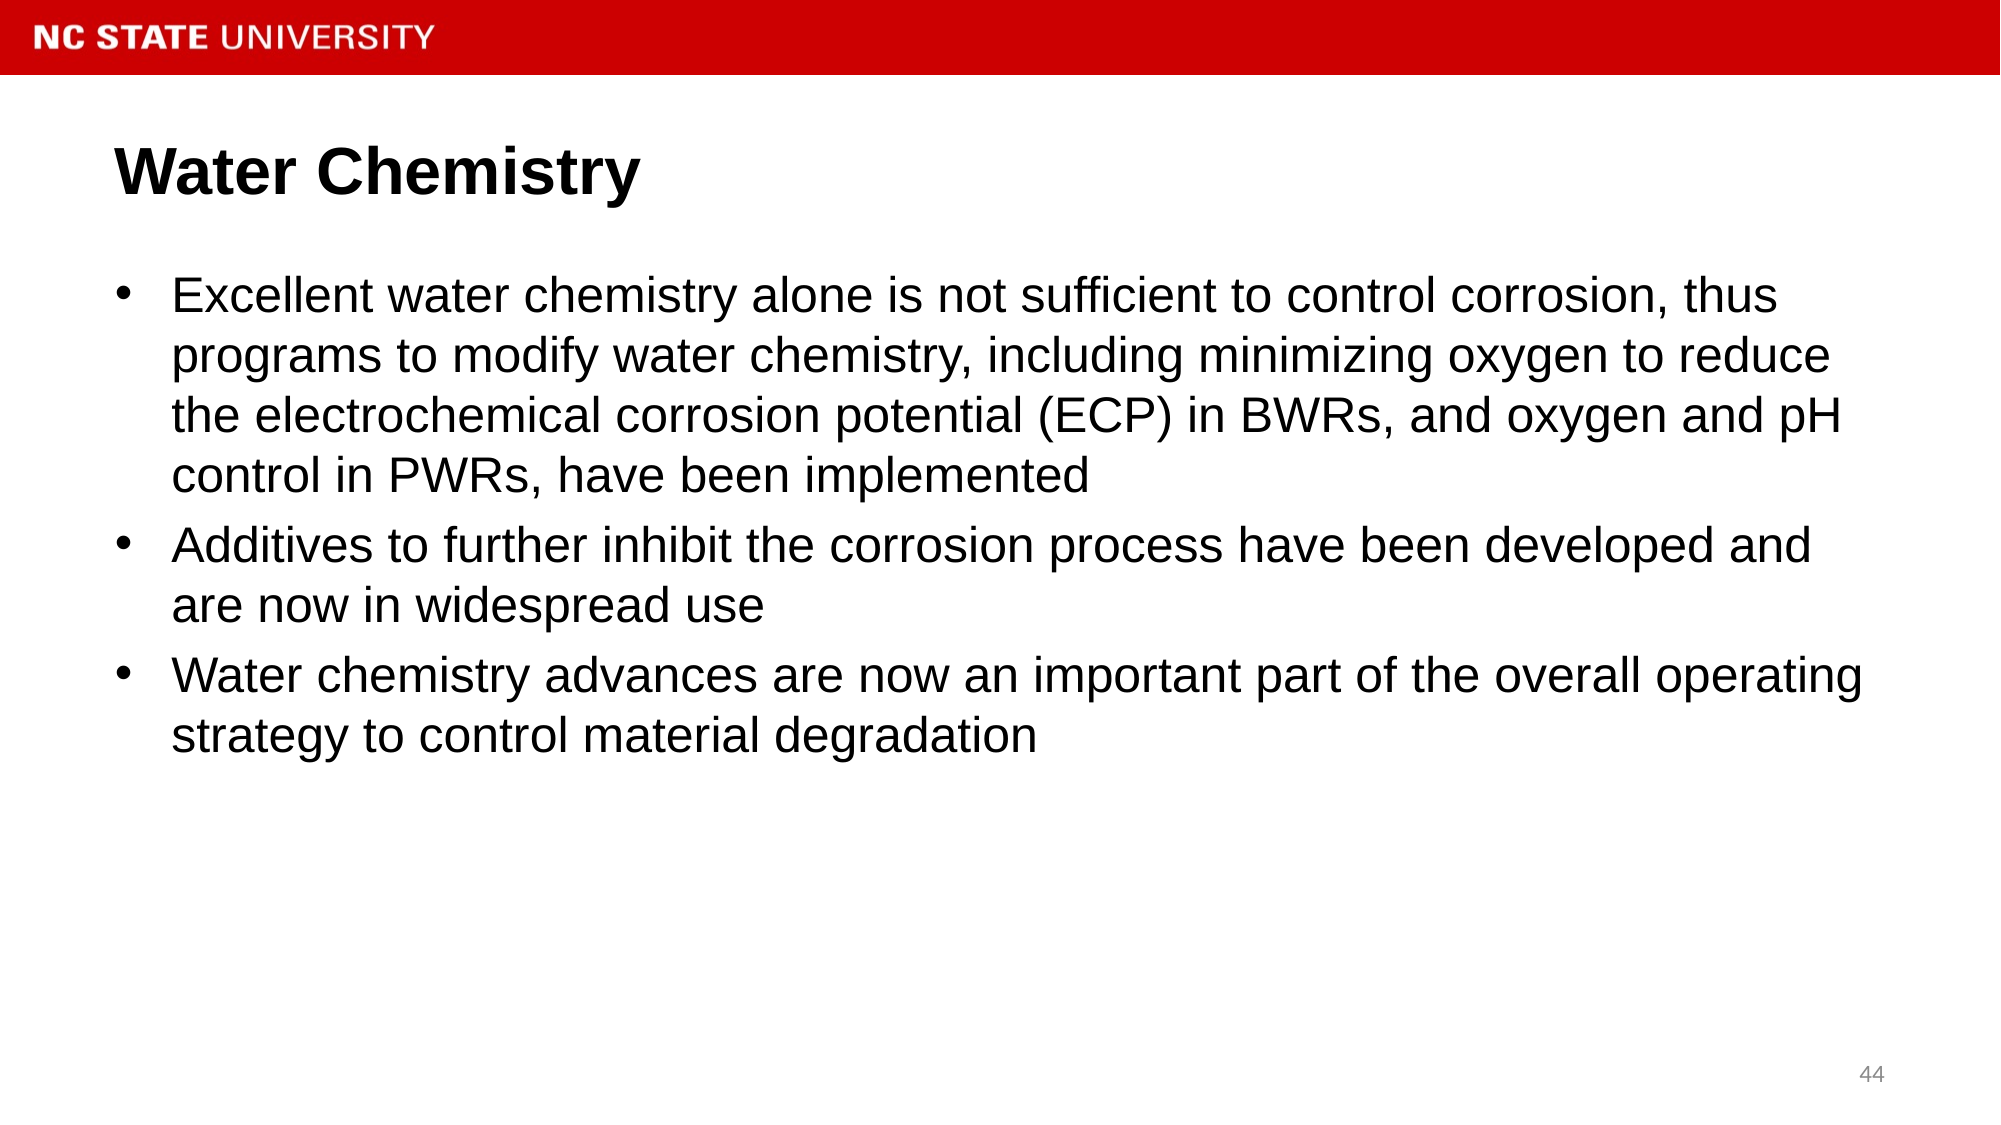

# Water Chemistry
Excellent water chemistry alone is not sufficient to control corrosion, thus programs to modify water chemistry, including minimizing oxygen to reduce the electrochemical corrosion potential (ECP) in BWRs, and oxygen and pH control in PWRs, have been implemented
Additives to further inhibit the corrosion process have been developed and are now in widespread use
Water chemistry advances are now an important part of the overall operating strategy to control material degradation

44